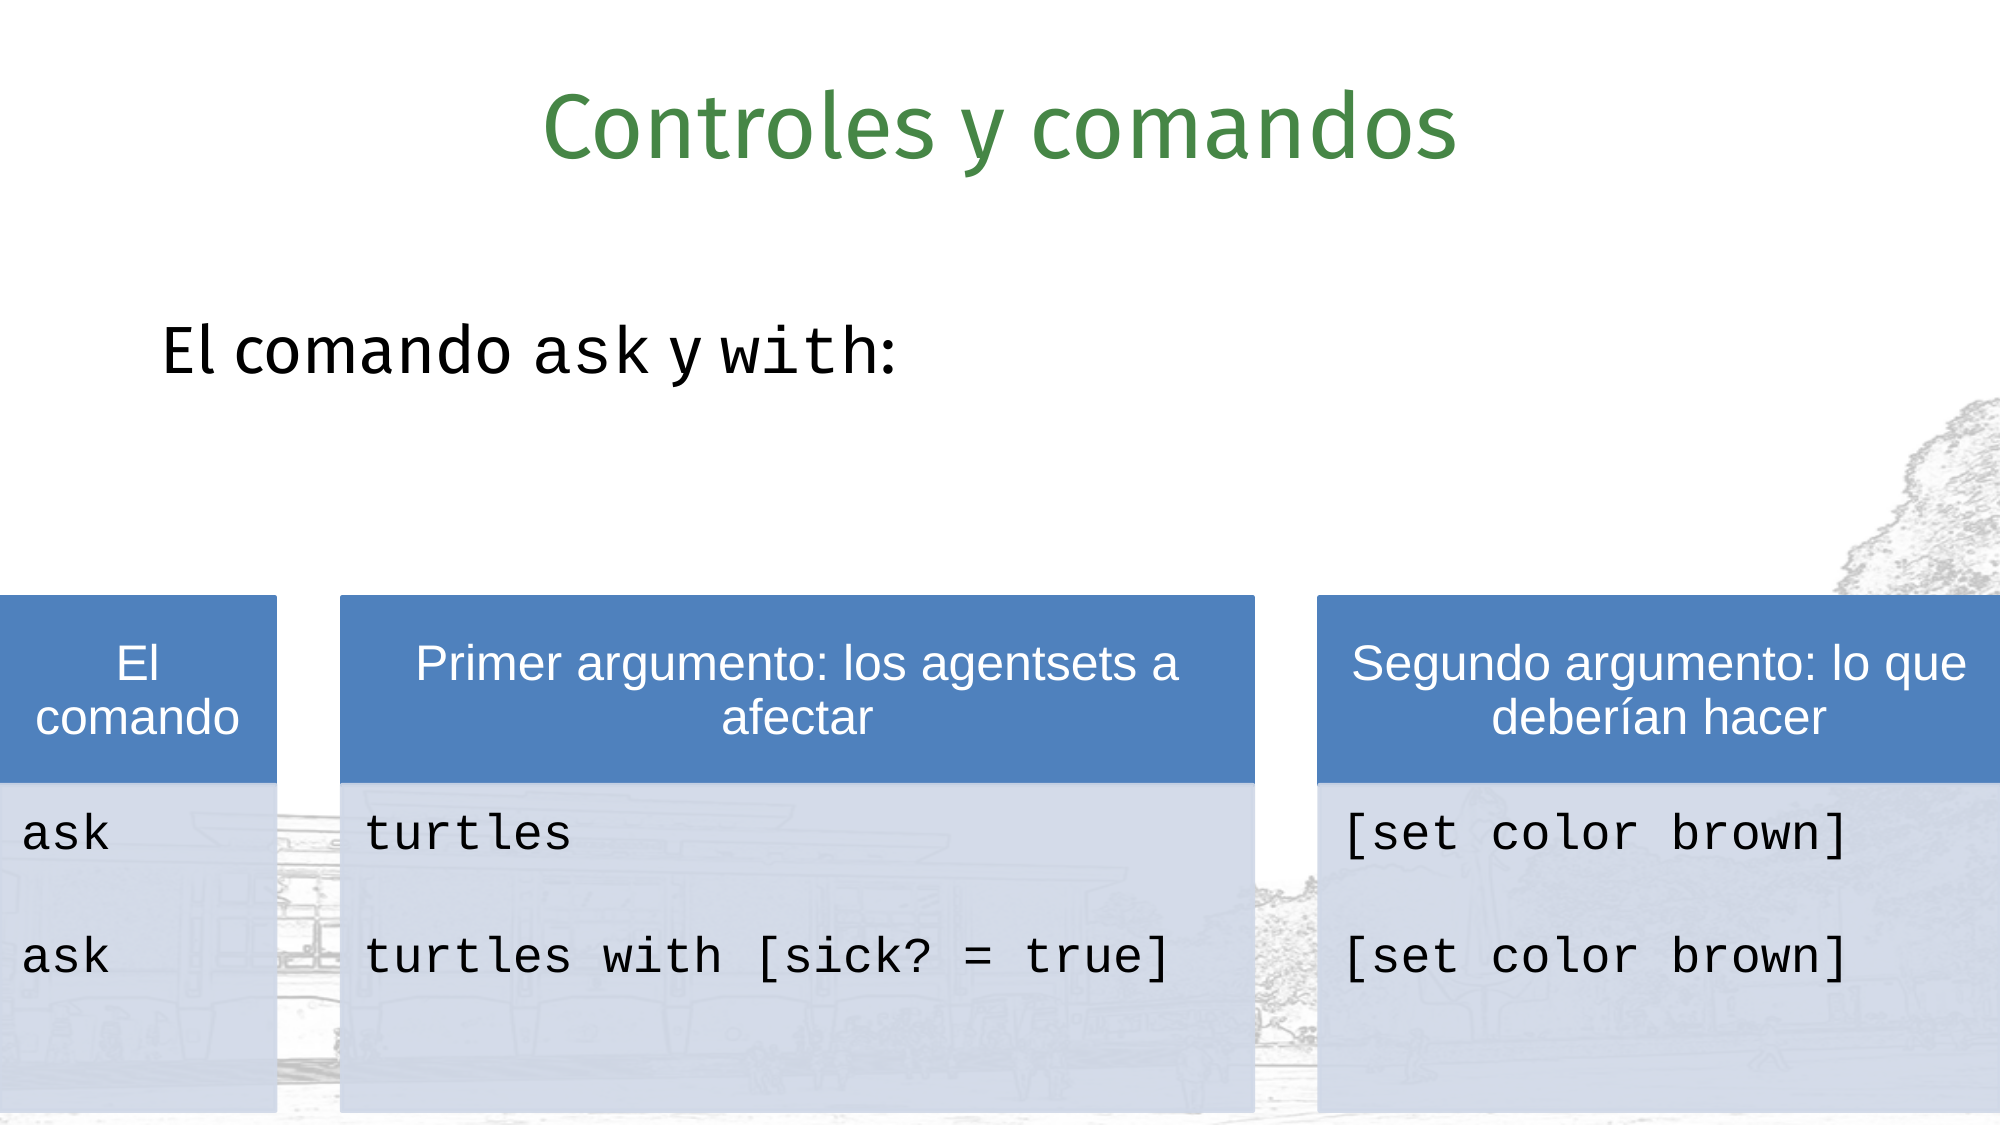

# Controles y comandos
El comando ask y with:

El comando
ask

ask
Primer argumento: los agentsets a afectar
turtles

turtles with [sick? = true]
Segundo argumento: lo que deberían hacer
[set color brown]

[set color brown]